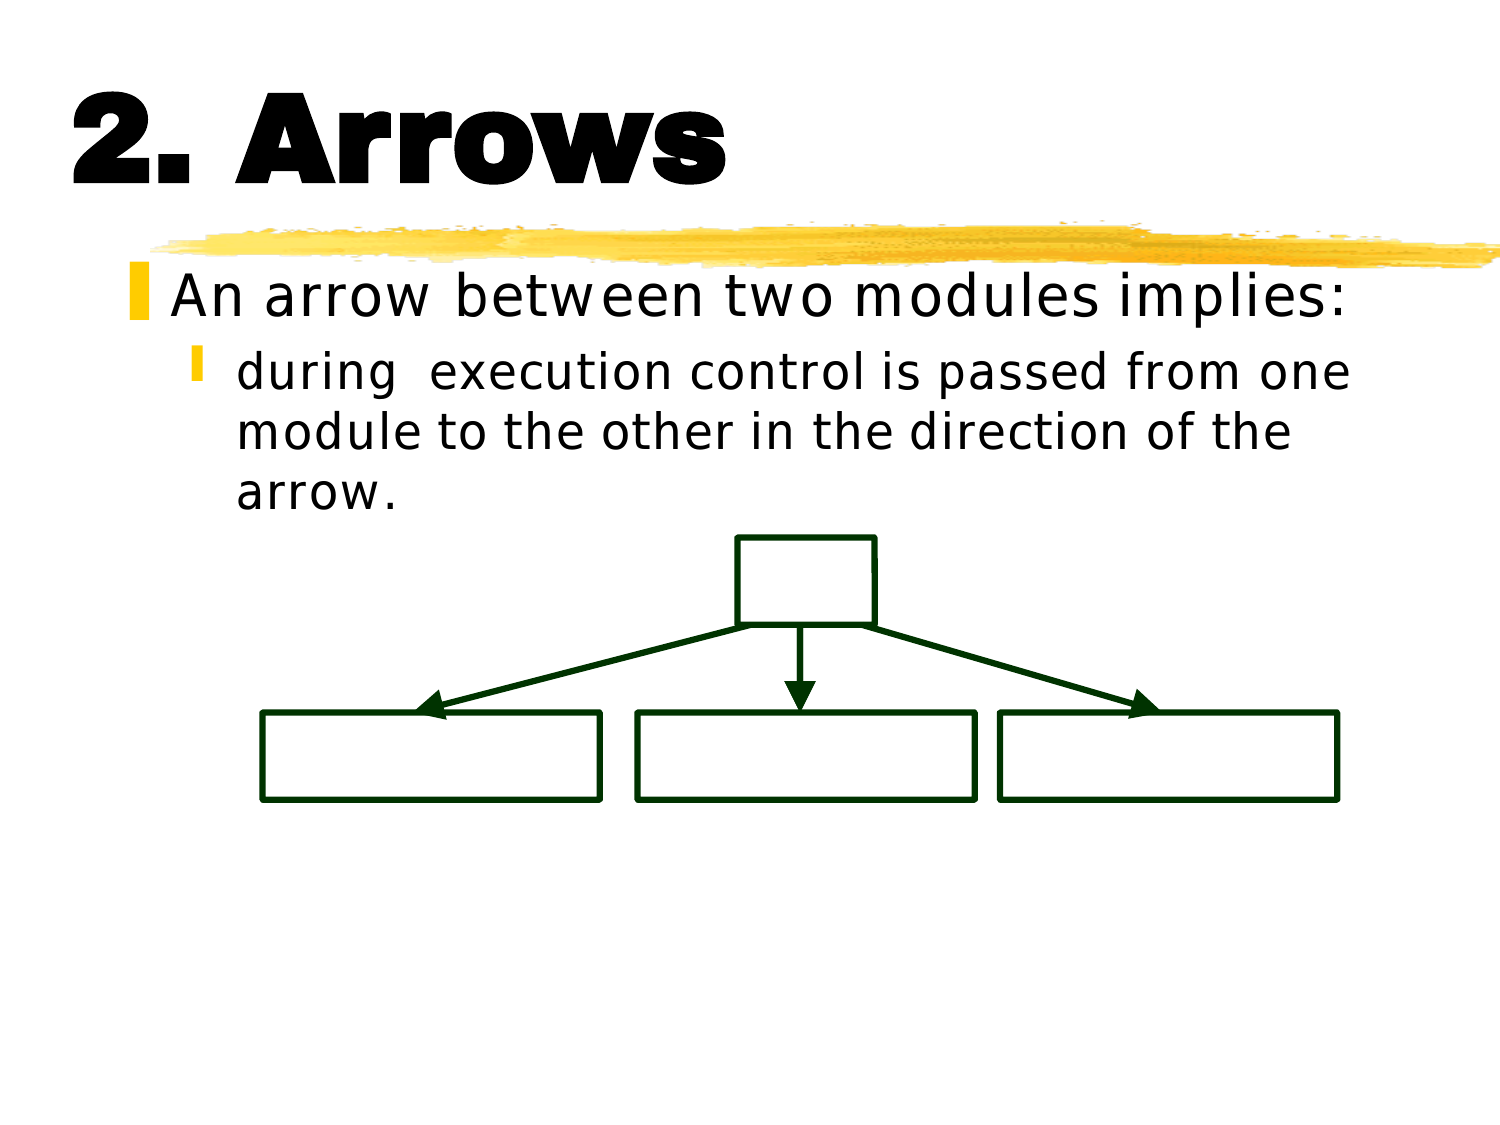

# 2. Arrows
An arrow between two modules implies:
during  execution control is passed from one module to the other in the direction of the arrow.